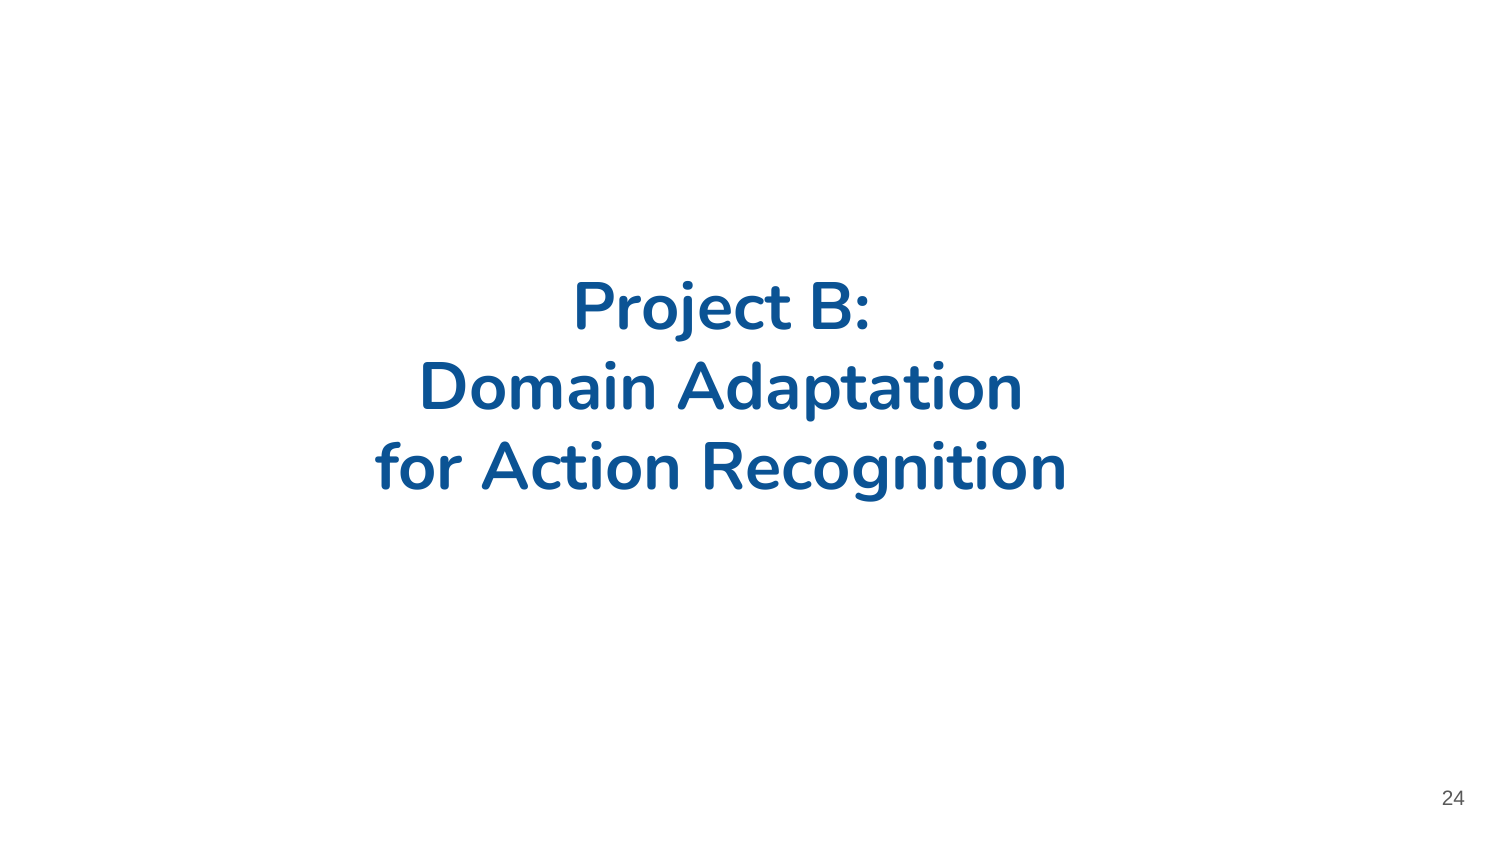

Project B:
Domain Adaptation
for Action Recognition
24